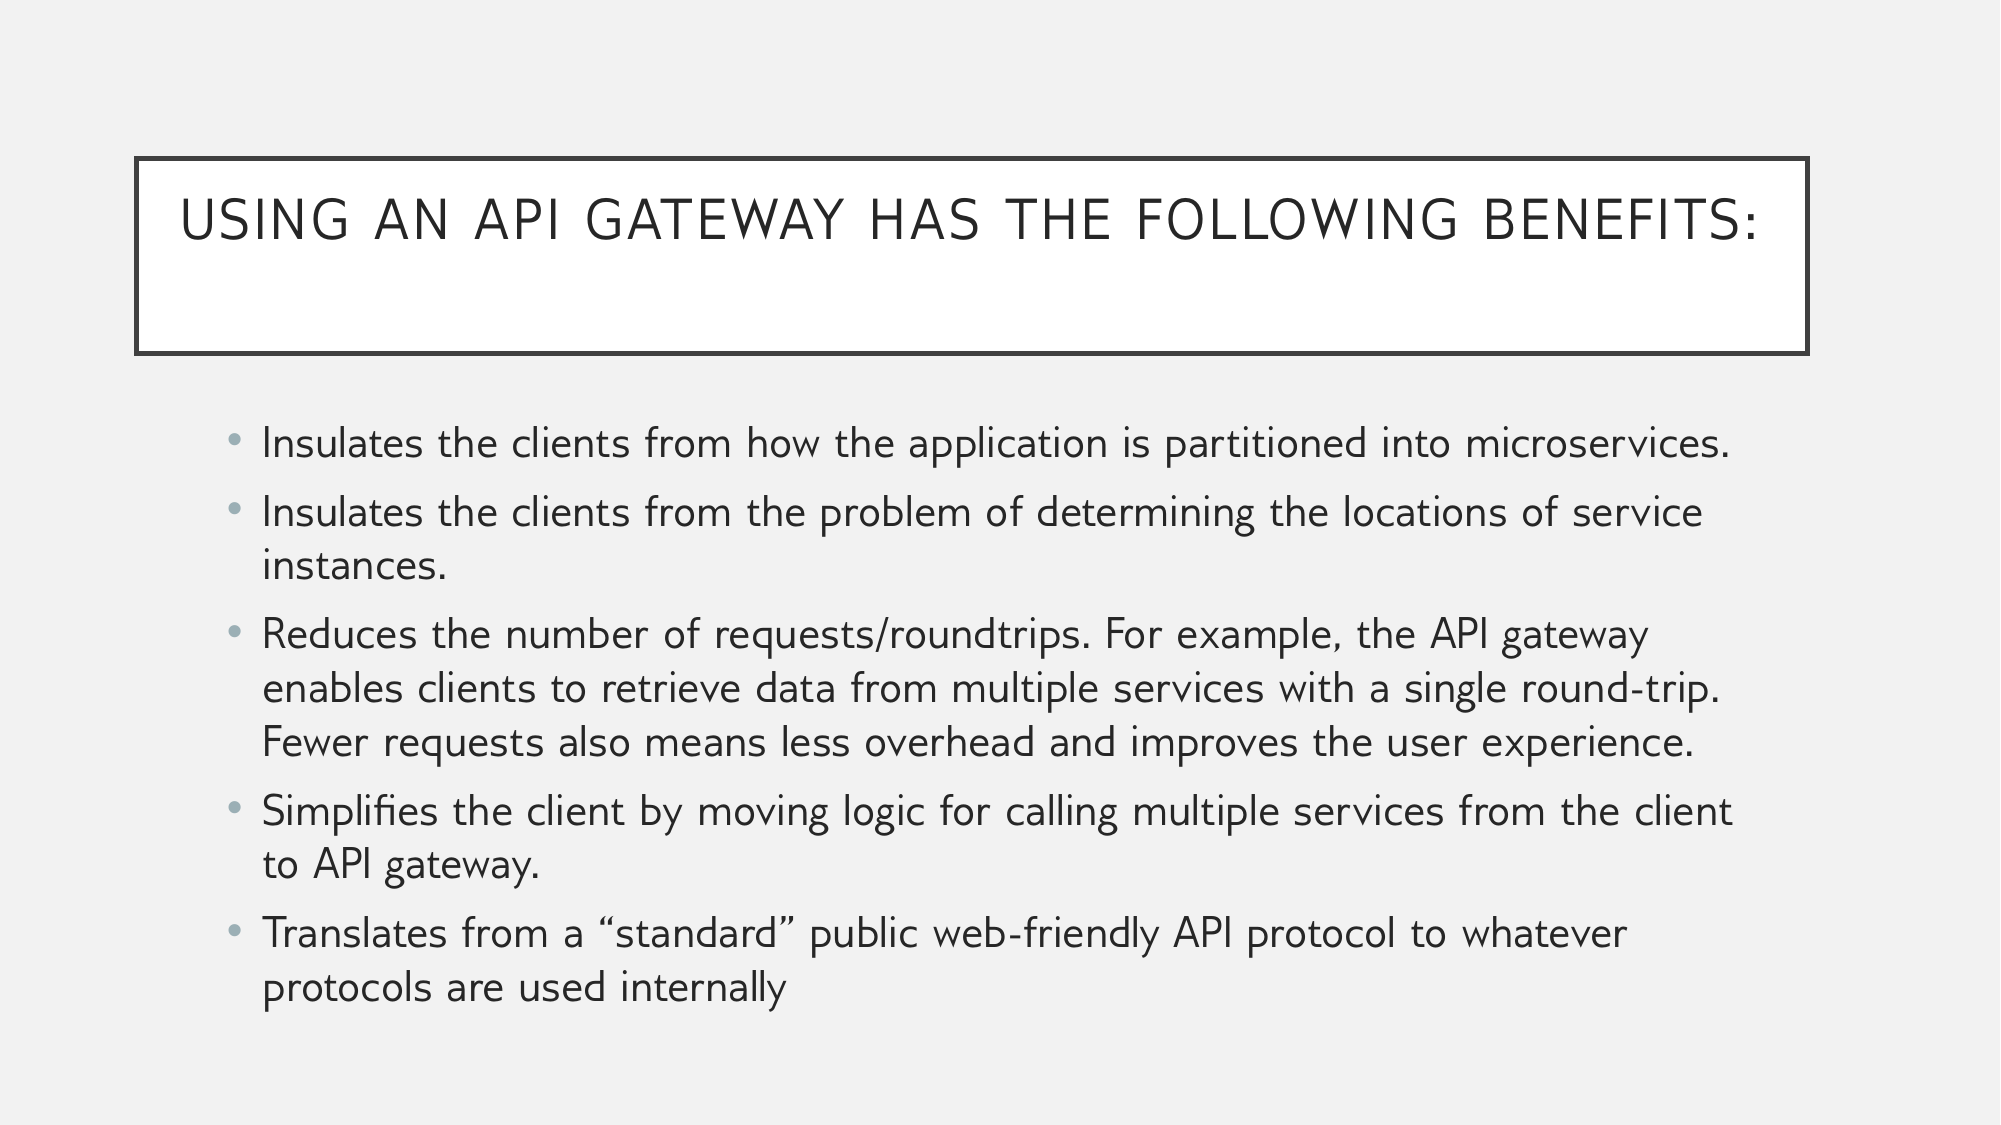

# Using an API gateway has the following benefits:
Insulates the clients from how the application is partitioned into microservices.
Insulates the clients from the problem of determining the locations of service instances.
Reduces the number of requests/roundtrips. For example, the API gateway enables clients to retrieve data from multiple services with a single round-trip. Fewer requests also means less overhead and improves the user experience.
Simplifies the client by moving logic for calling multiple services from the client to API gateway.
Translates from a “standard” public web-friendly API protocol to whatever protocols are used internally